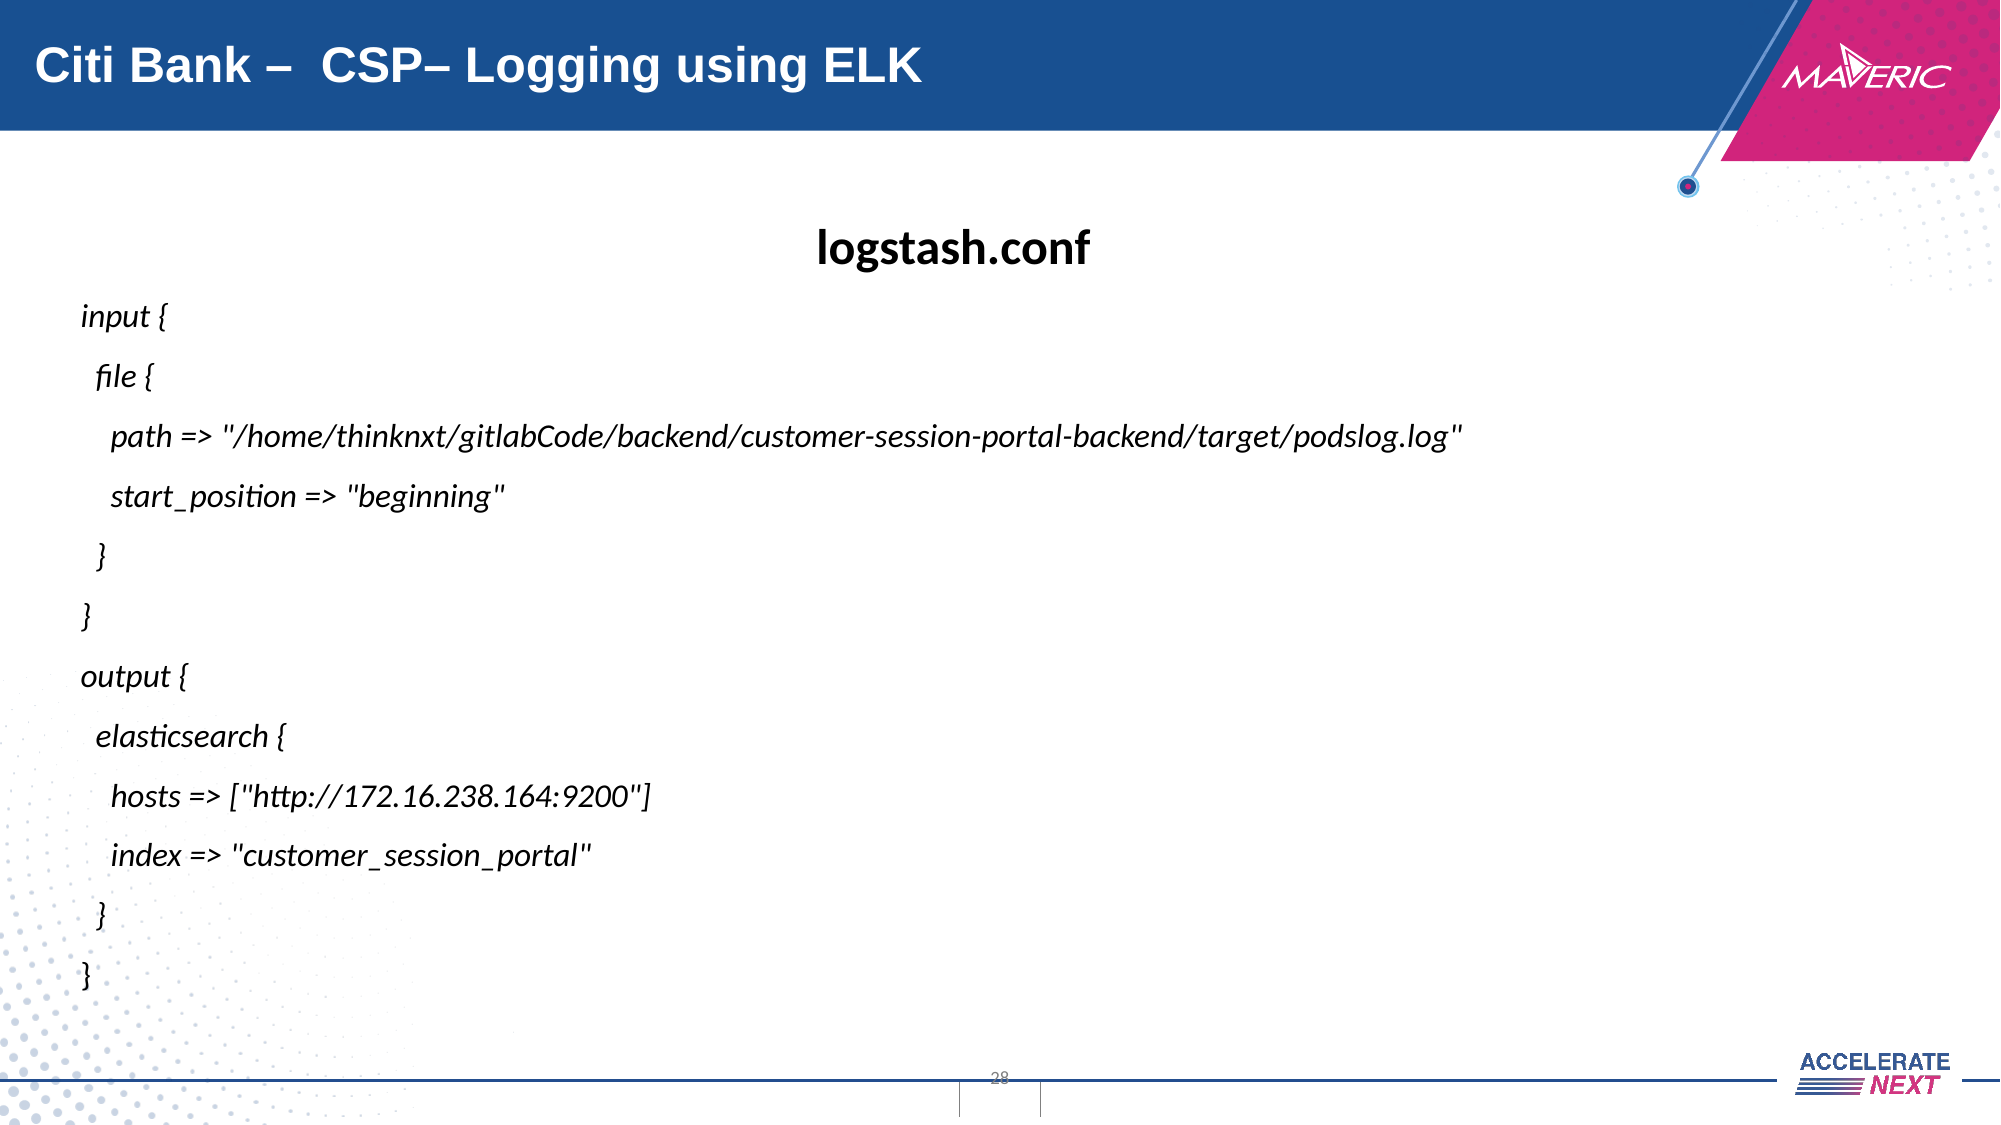

# Citi Bank –  CSP– Logging using ELK
logstash.conf
input {
  file {
    path => "/home/thinknxt/gitlabCode/backend/customer-session-portal-backend/target/podslog.log"
    start_position => "beginning"
  }
}
output {
  elasticsearch {
    hosts => ["http://172.16.238.164:9200"]
    index => "customer_session_portal"
  }
}

28